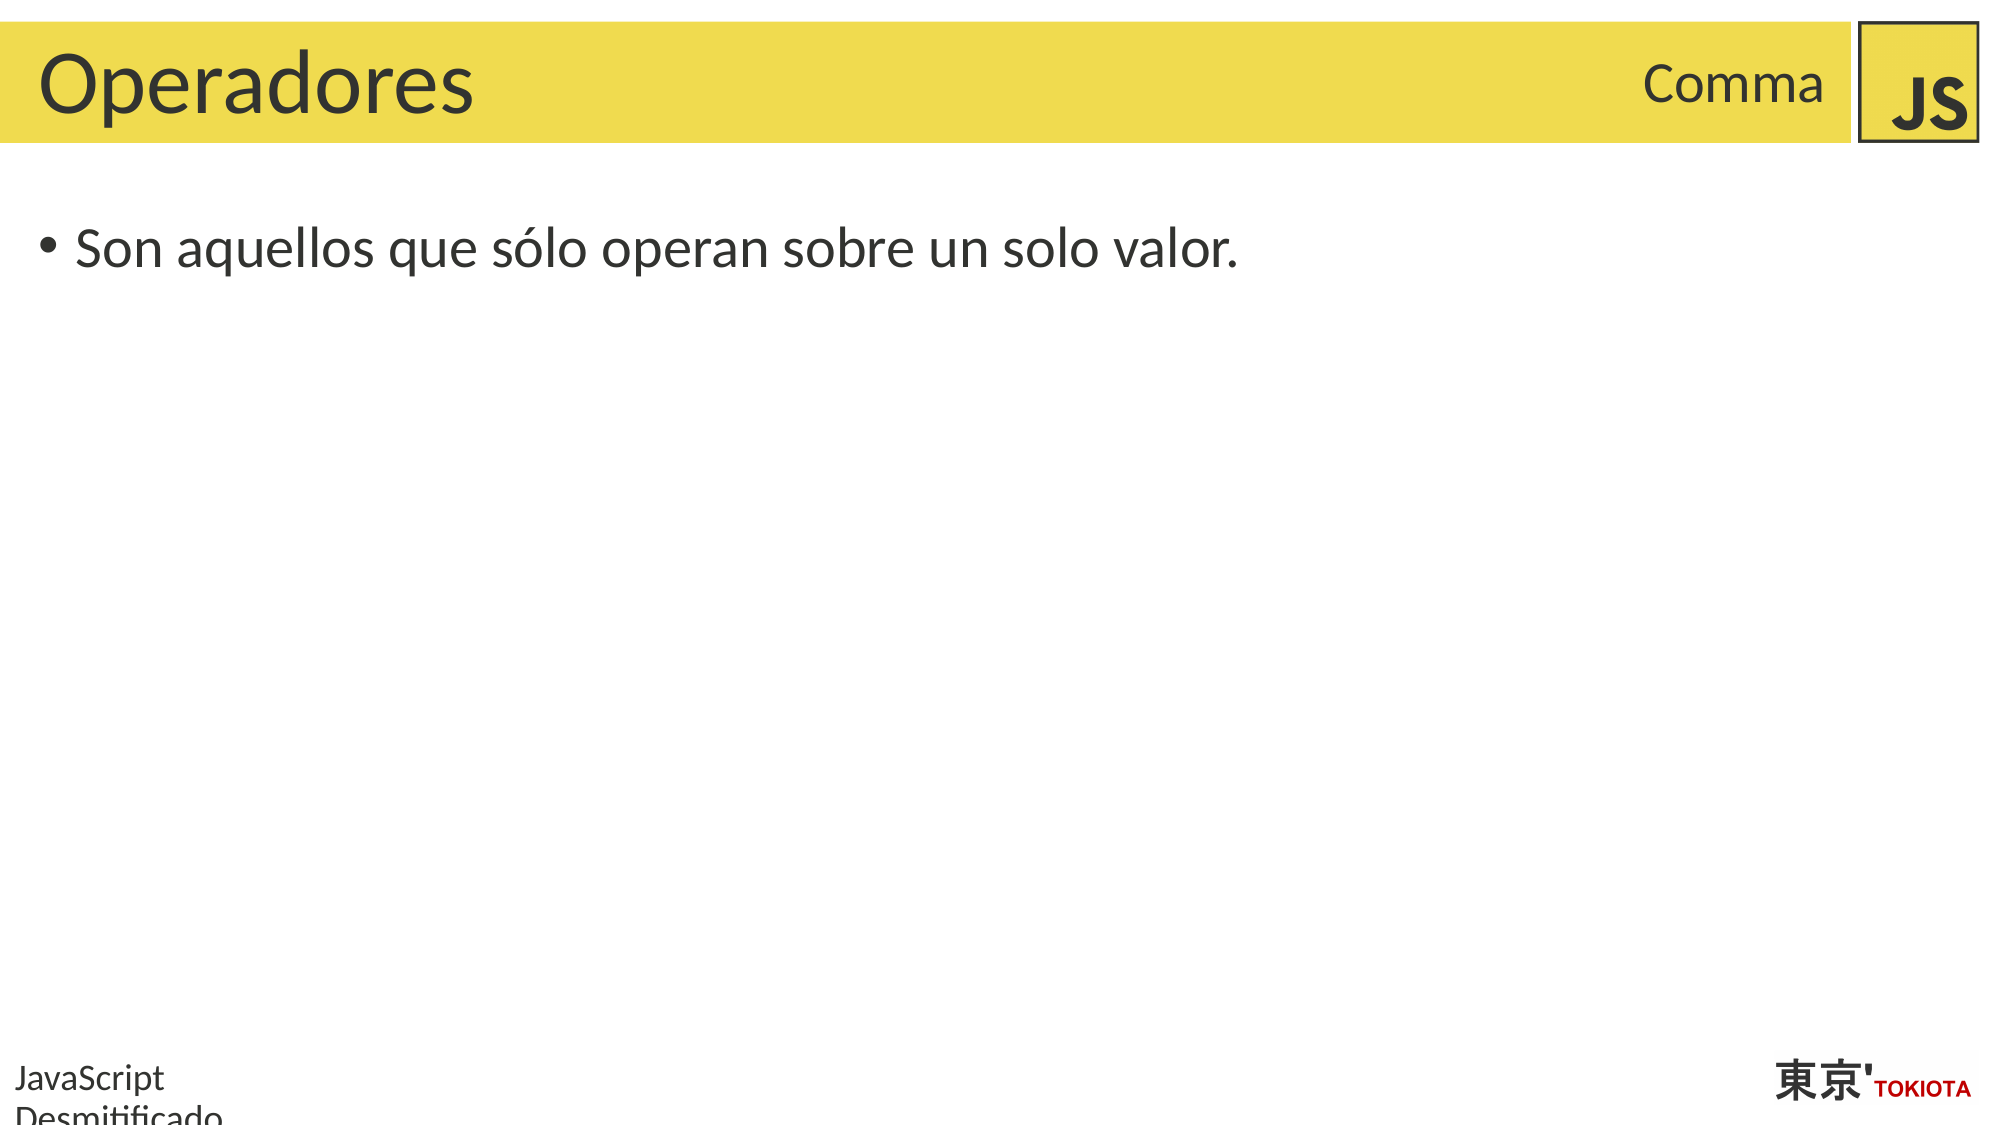

# Operadores
Comma
Son aquellos que sólo operan sobre un solo valor.